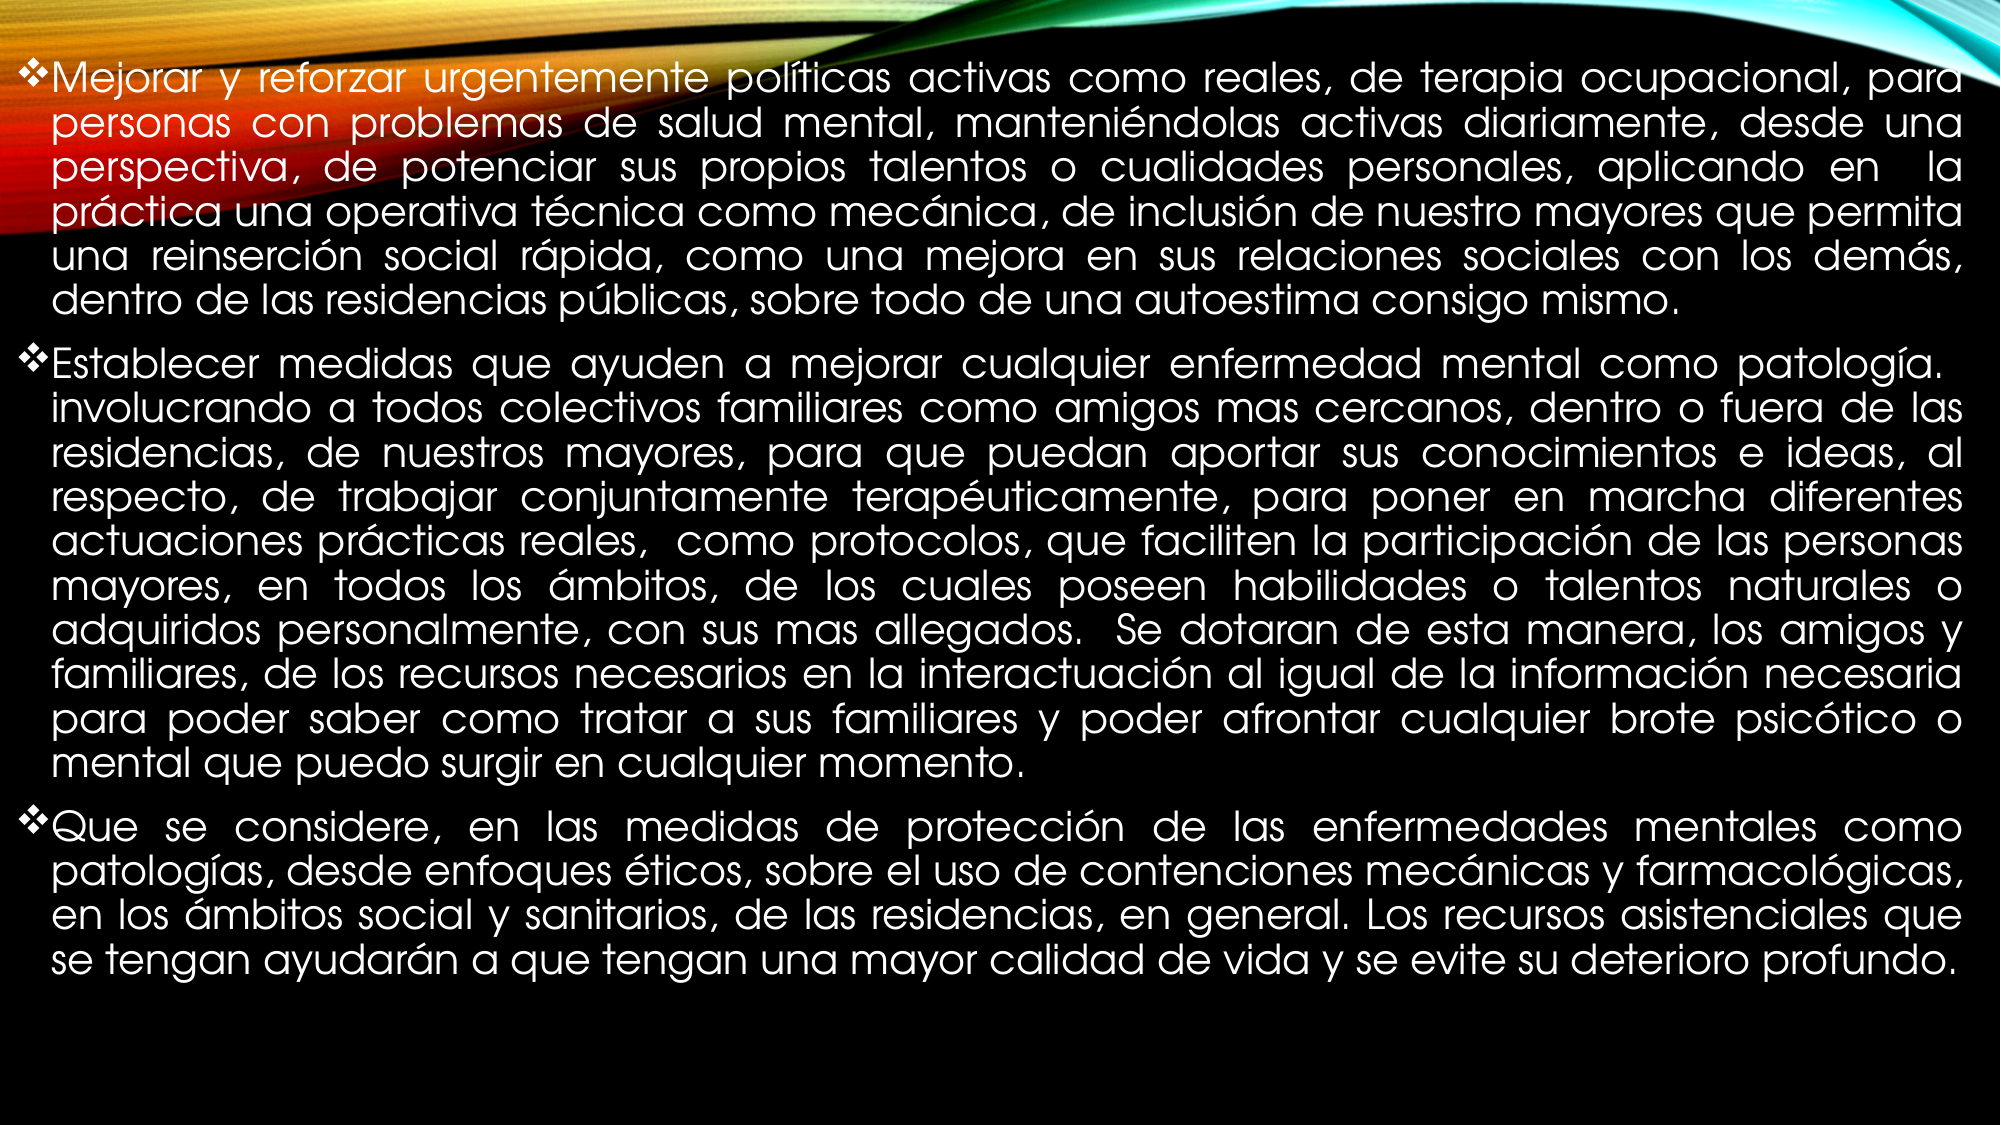

Mejorar y reforzar urgentemente políticas activas como reales, de terapia ocupacional, para personas con problemas de salud mental, manteniéndolas activas diariamente, desde una perspectiva, de potenciar sus propios talentos o cualidades personales, aplicando en  la práctica una operativa técnica como mecánica, de inclusión de nuestro mayores que permita una reinserción social rápida, como una mejora en sus relaciones sociales con los demás, dentro de las residencias públicas, sobre todo de una autoestima consigo mismo.
Establecer medidas que ayuden a mejorar cualquier enfermedad mental como patología.  involucrando a todos colectivos familiares como amigos mas cercanos, dentro o fuera de las residencias, de nuestros mayores, para que puedan aportar sus conocimientos e ideas, al respecto, de trabajar conjuntamente terapéuticamente, para poner en marcha diferentes actuaciones prácticas reales,  como protocolos, que faciliten la participación de las personas mayores, en todos los ámbitos, de los cuales poseen habilidades o talentos naturales o adquiridos personalmente, con sus mas allegados.  Se dotaran de esta manera, los amigos y familiares, de los recursos necesarios en la interactuación al igual de la información necesaria para poder saber como tratar a sus familiares y poder afrontar cualquier brote psicótico o mental que puedo surgir en cualquier momento.
Que se considere, en las medidas de protección de las enfermedades mentales como patologías, desde enfoques éticos, sobre el uso de contenciones mecánicas y farmacológicas, en los ámbitos social y sanitarios, de las residencias, en general. Los recursos asistenciales que se tengan ayudarán a que tengan una mayor calidad de vida y se evite su deterioro profundo.